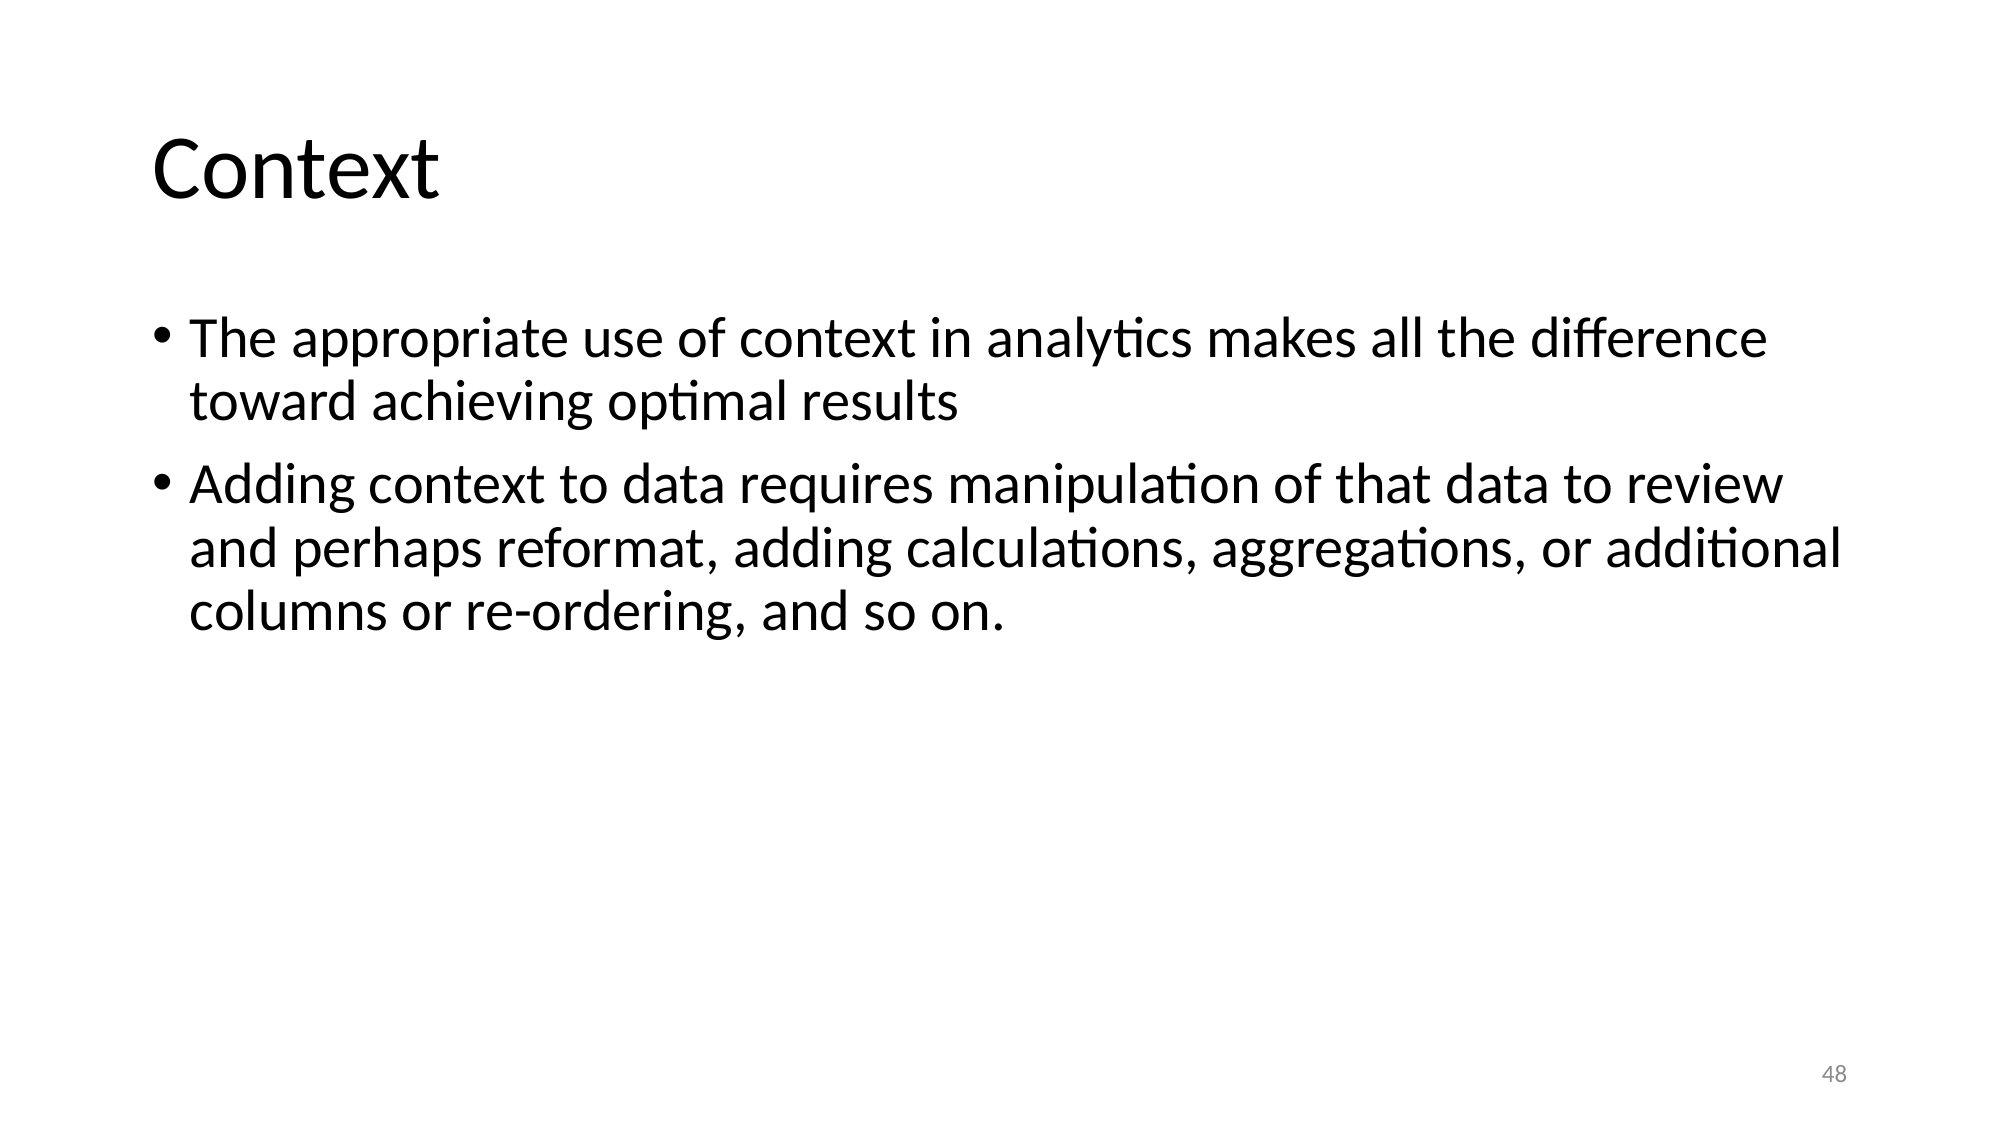

# Context
The appropriate use of context in analytics makes all the difference toward achieving optimal results
Adding context to data requires manipulation of that data to review and perhaps reformat, adding calculations, aggregations, or additional columns or re-ordering, and so on.

48